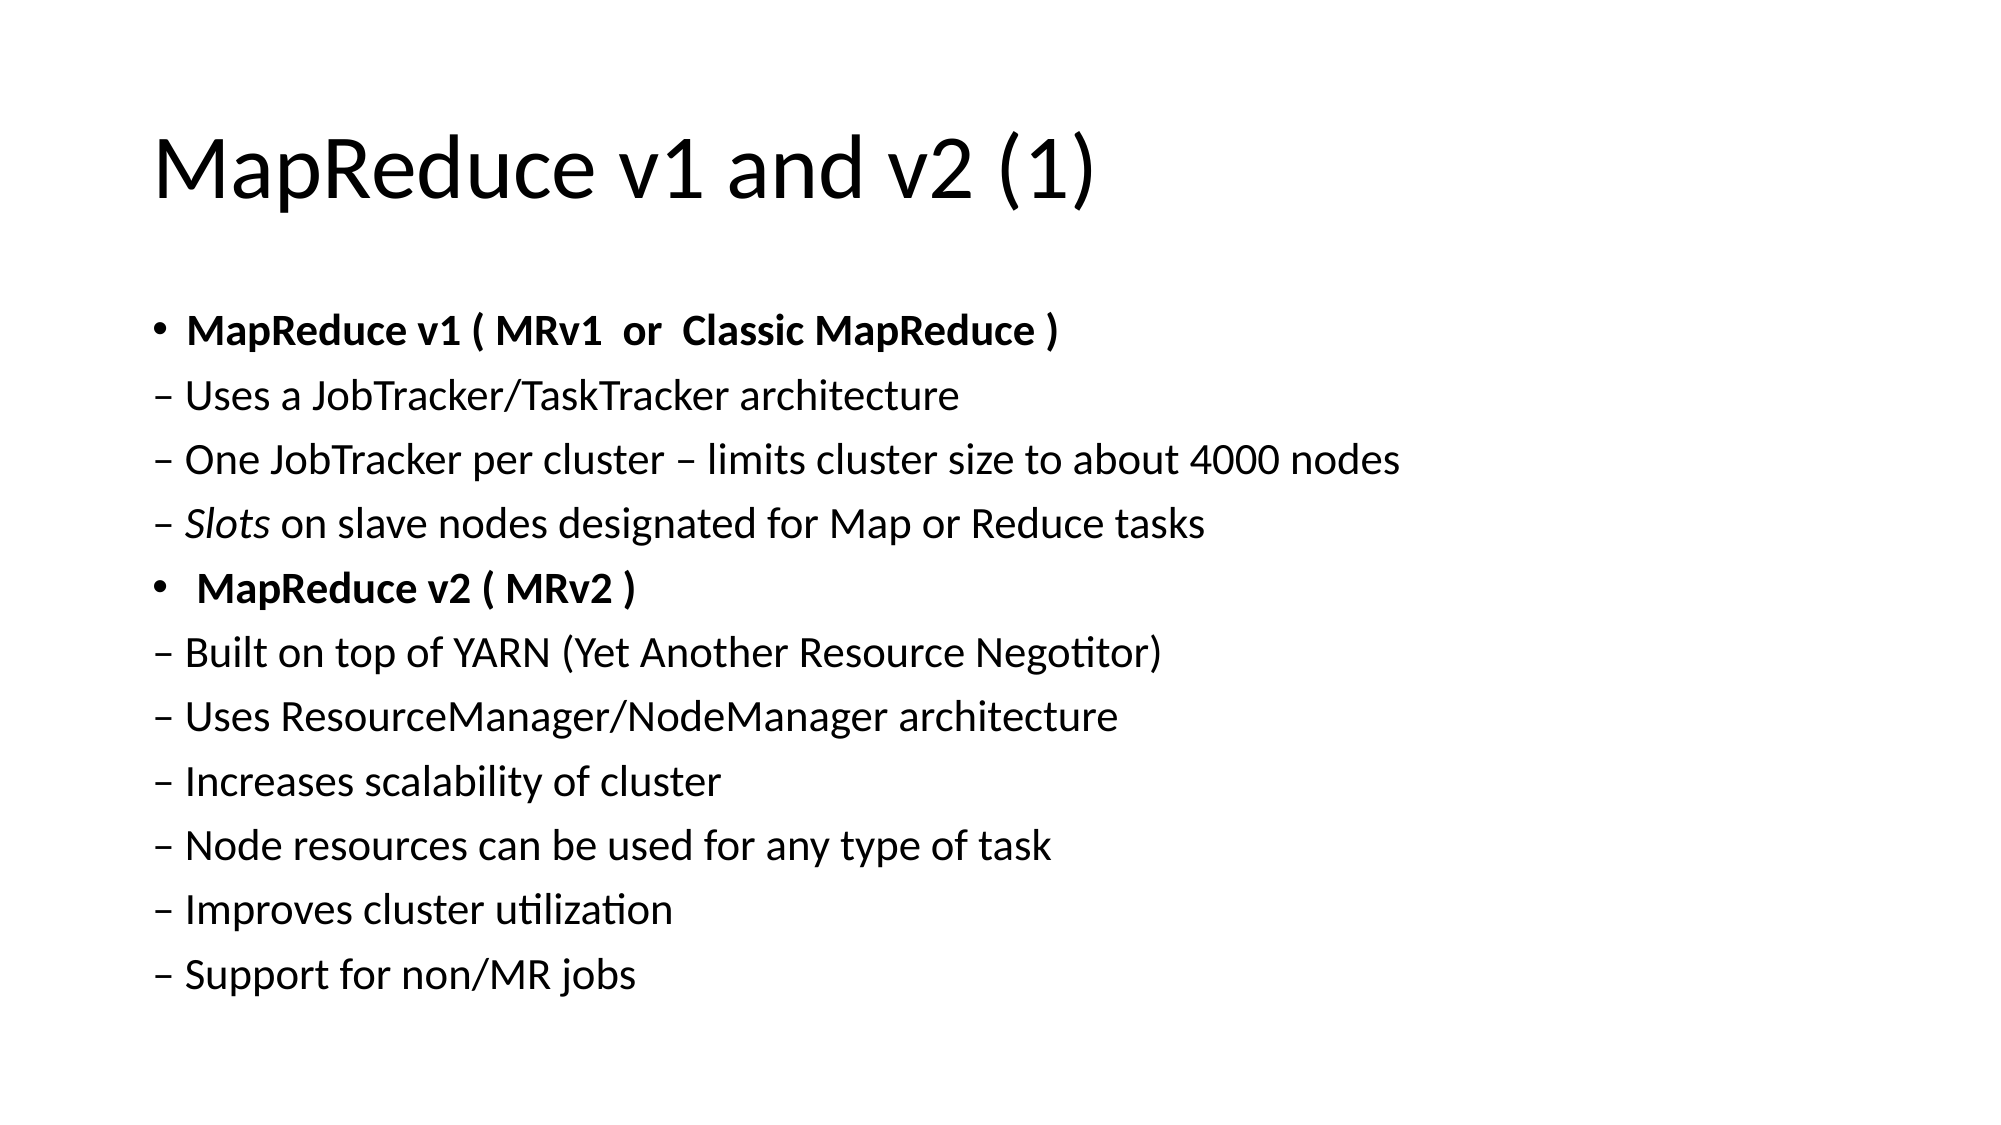

# MapReduce v1 and v2 (1)
MapReduce v1 ( MRv1  or  Classic MapReduce )
– Uses a JobTracker/TaskTracker architecture
– One JobTracker per cluster – limits cluster size to about 4000 nodes
– Slots on slave nodes designated for Map or Reduce tasks
 MapReduce v2 ( MRv2 )
– Built on top of YARN (Yet Another Resource Negotitor)
– Uses ResourceManager/NodeManager architecture
– Increases scalability of cluster
– Node resources can be used for any type of task
– Improves cluster utilization
– Support for non/MR jobs